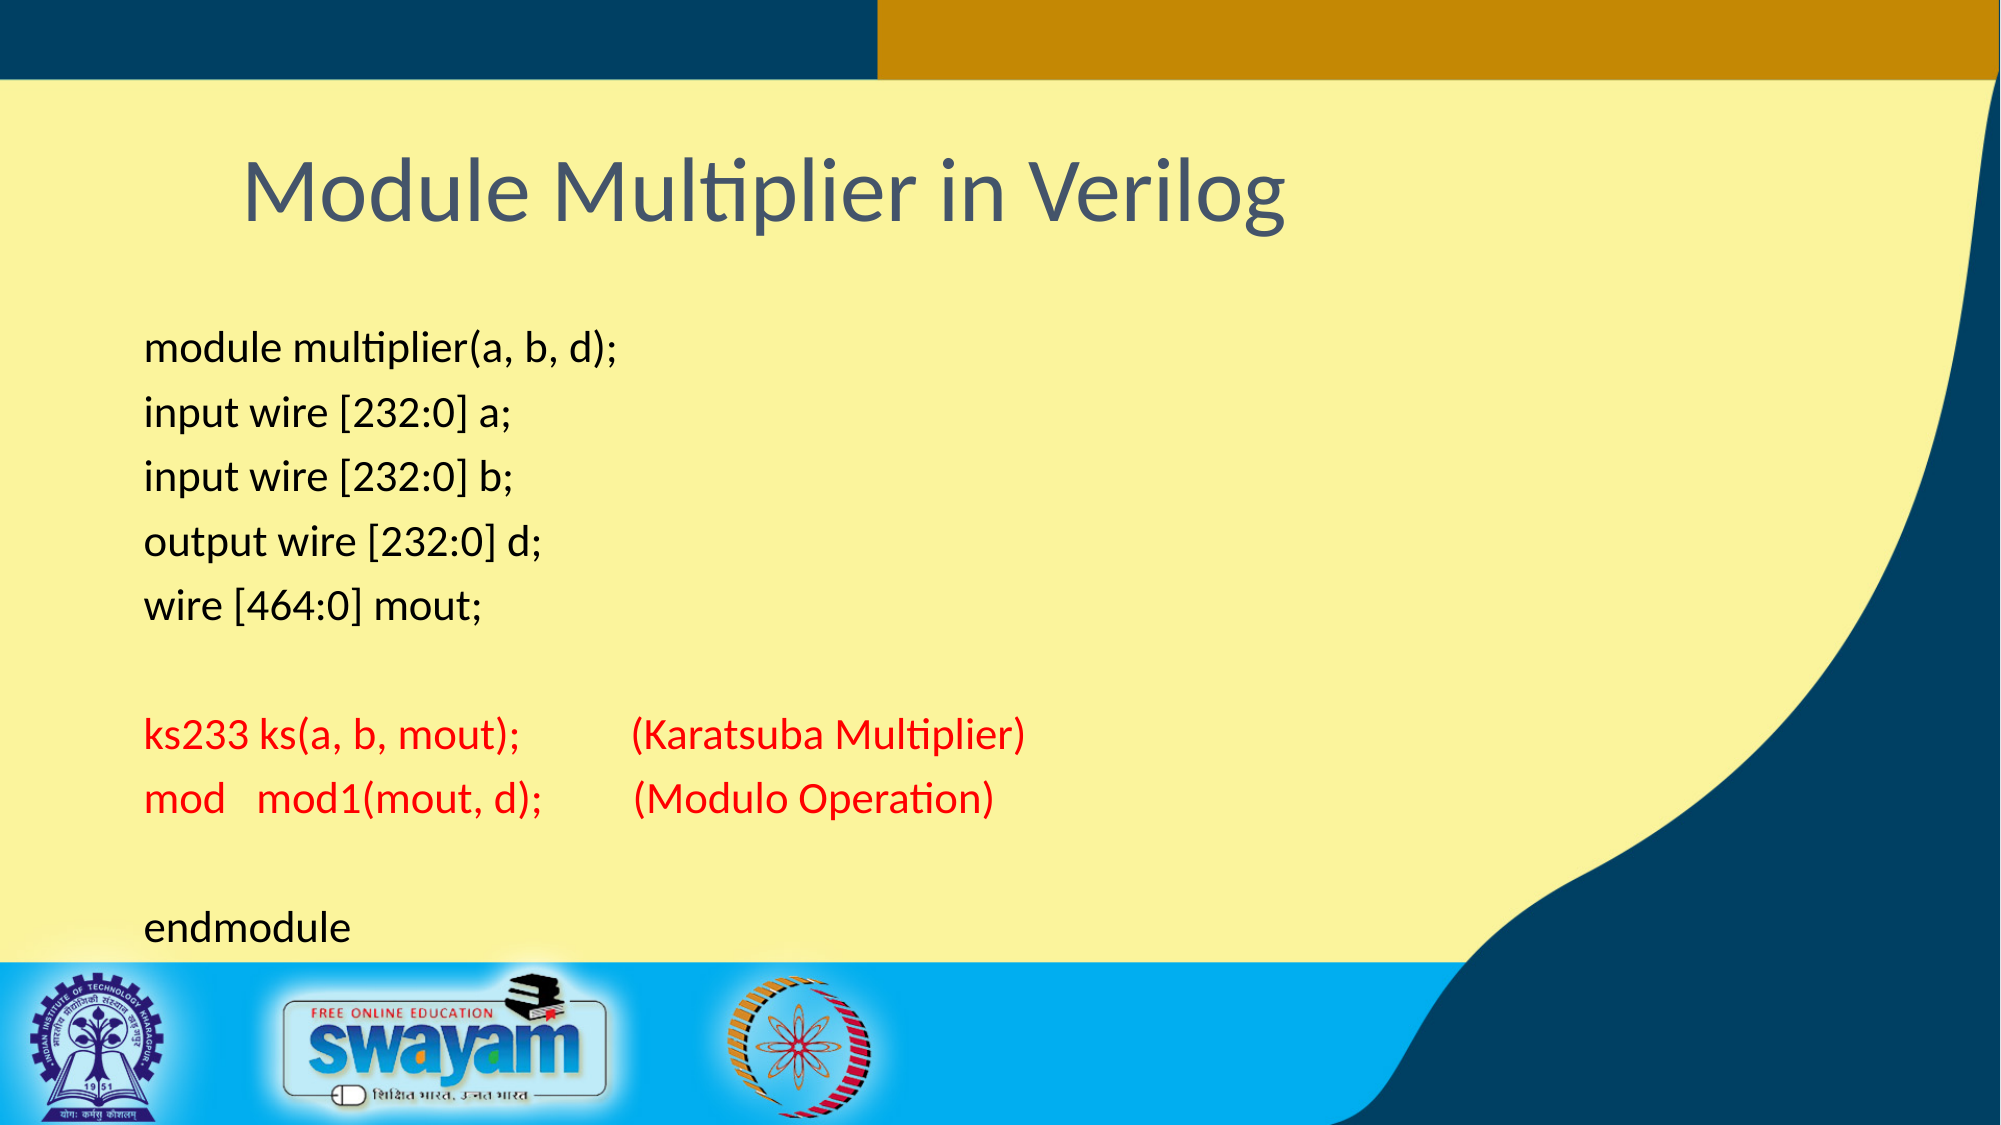

# Module Multiplier in Verilog

module multiplier(a, b, d);
input wire [232:0] a;
input wire [232:0] b;
output wire [232:0] d;
wire [464:0] mout;

ks233 ks(a, b, mout);           (Karatsuba Multiplier)
mod   mod1(mout, d);         (Modulo Operation)

endmodule